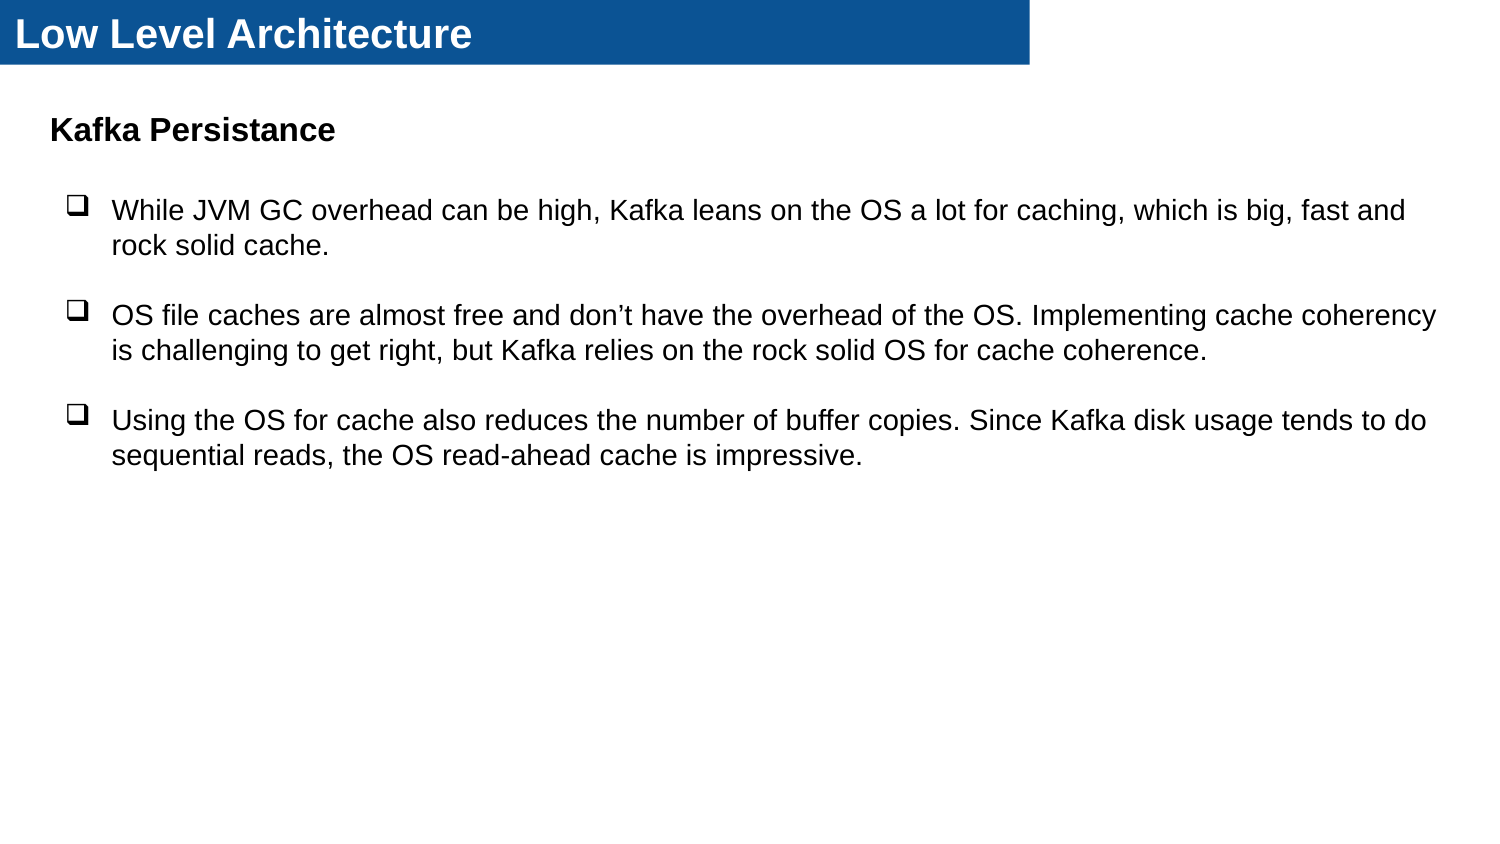

Low Level Architecture

Kafka Persistance
While JVM GC overhead can be high, Kafka leans on the OS a lot for caching, which is big, fast and rock solid cache.

OS file caches are almost free and don’t have the overhead of the OS. Implementing cache coherency is challenging to get right, but Kafka relies on the rock solid OS for cache coherence.

Using the OS for cache also reduces the number of buffer copies. Since Kafka disk usage tends to do sequential reads, the OS read-ahead cache is impressive.